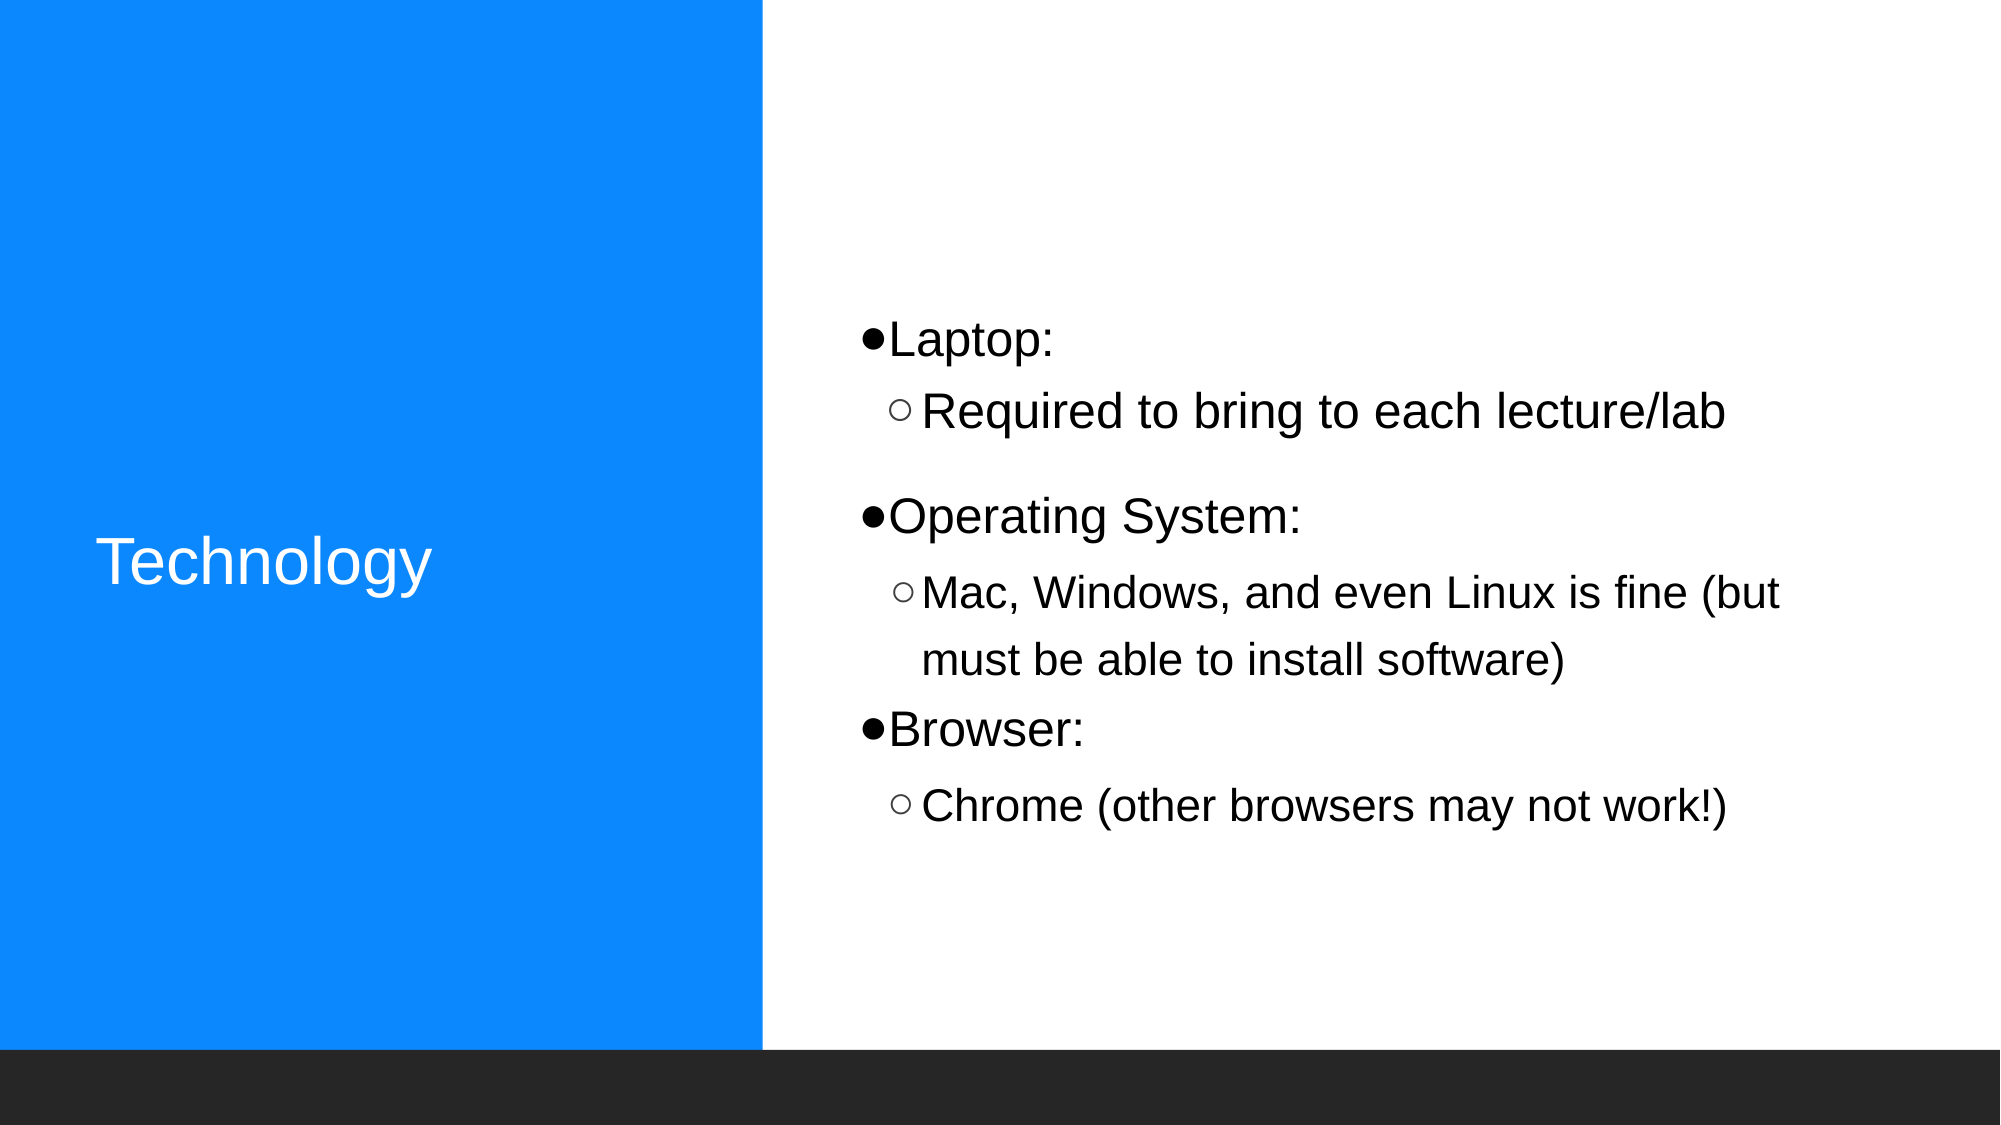

# Technology
Laptop:
Required to bring to each lecture/lab
Operating System:
Mac, Windows, and even Linux is fine (but must be able to install software)
Browser:
Chrome (other browsers may not work!)